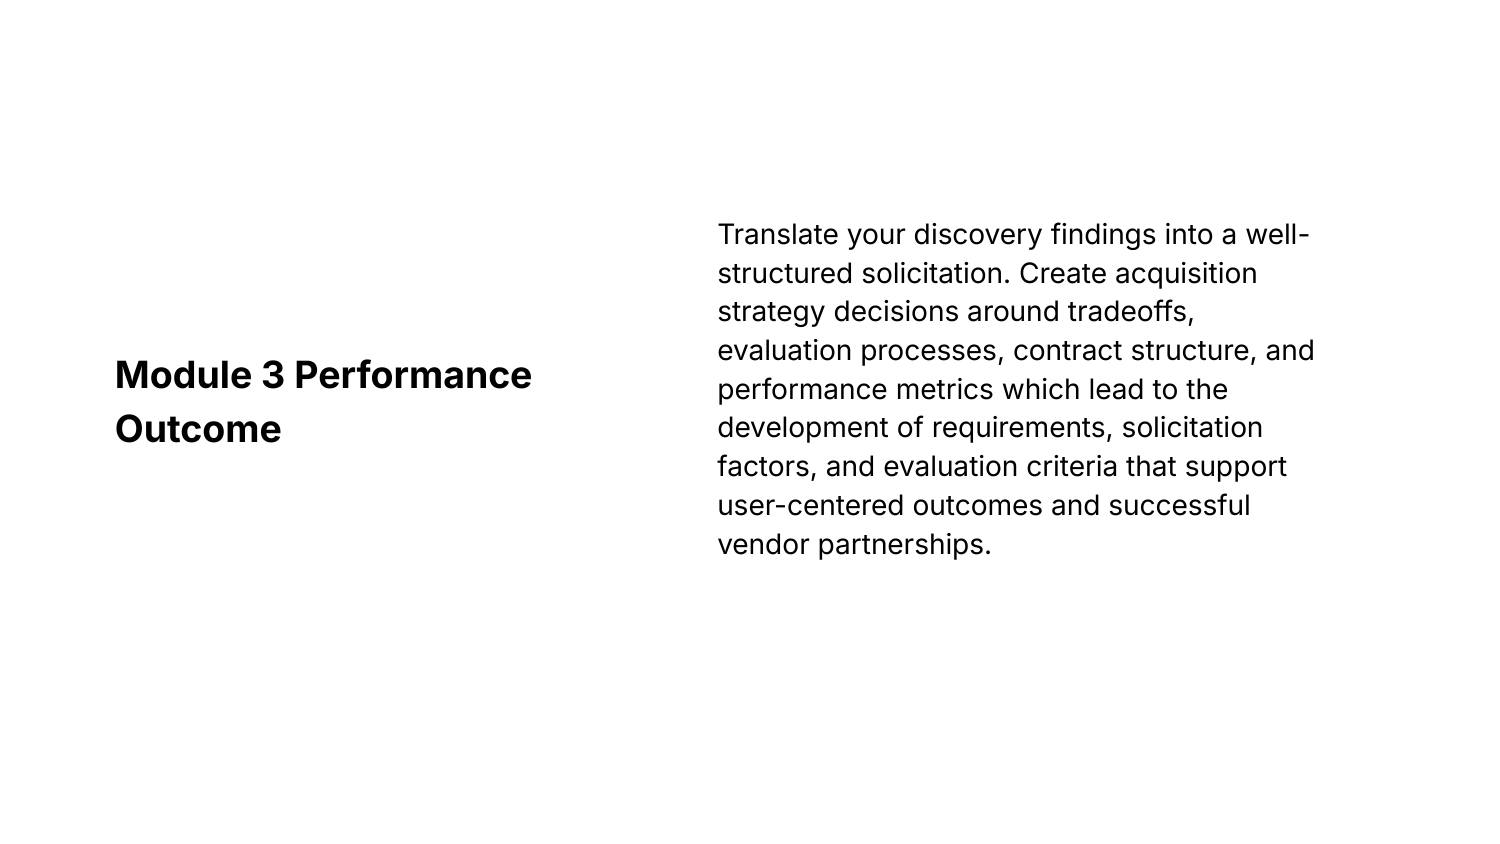

Translate your discovery findings into a well-structured solicitation. Create acquisition strategy decisions around tradeoffs, evaluation processes, contract structure, and performance metrics which lead to the development of requirements, solicitation factors, and evaluation criteria that support user-centered outcomes and successful vendor partnerships.
Module 3 Performance Outcome